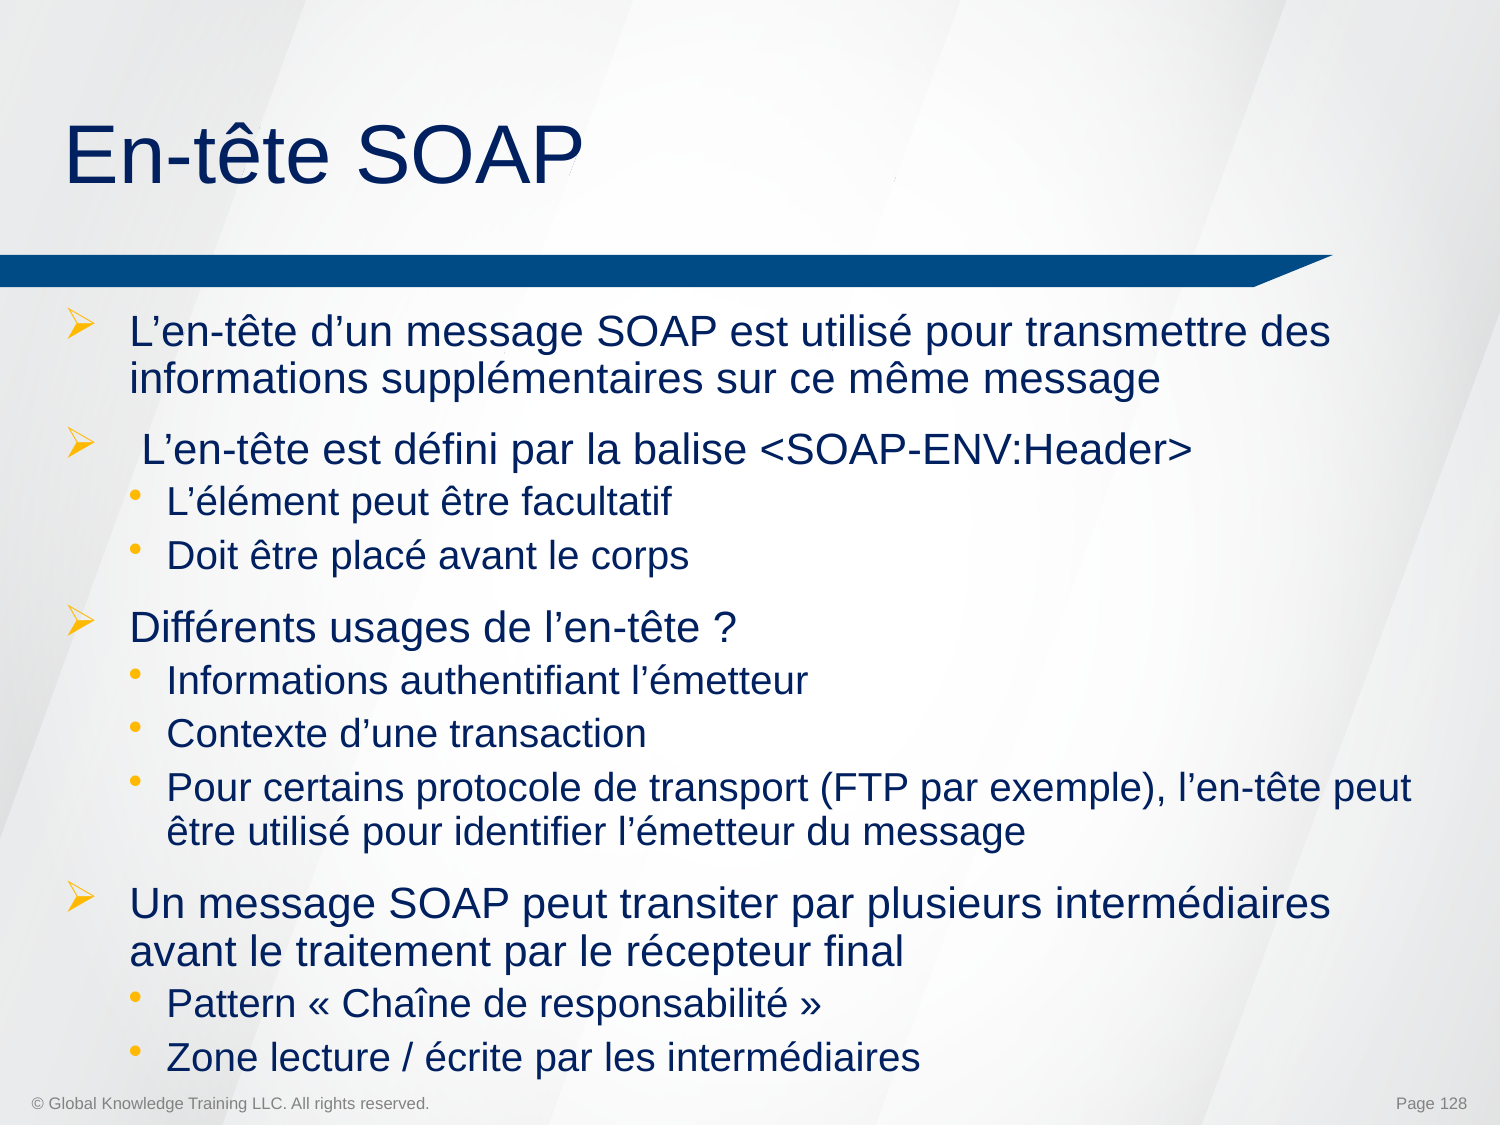

# En-tête SOAP
L’en-tête d’un message SOAP est utilisé pour transmettre des informations supplémentaires sur ce même message
 L’en-tête est défini par la balise <SOAP-ENV:Header>
L’élément peut être facultatif
Doit être placé avant le corps
Différents usages de l’en-tête ?
Informations authentifiant l’émetteur
Contexte d’une transaction
Pour certains protocole de transport (FTP par exemple), l’en-tête peut être utilisé pour identifier l’émetteur du message
Un message SOAP peut transiter par plusieurs intermédiaires avant le traitement par le récepteur final
Pattern « Chaîne de responsabilité »
Zone lecture / écrite par les intermédiaires